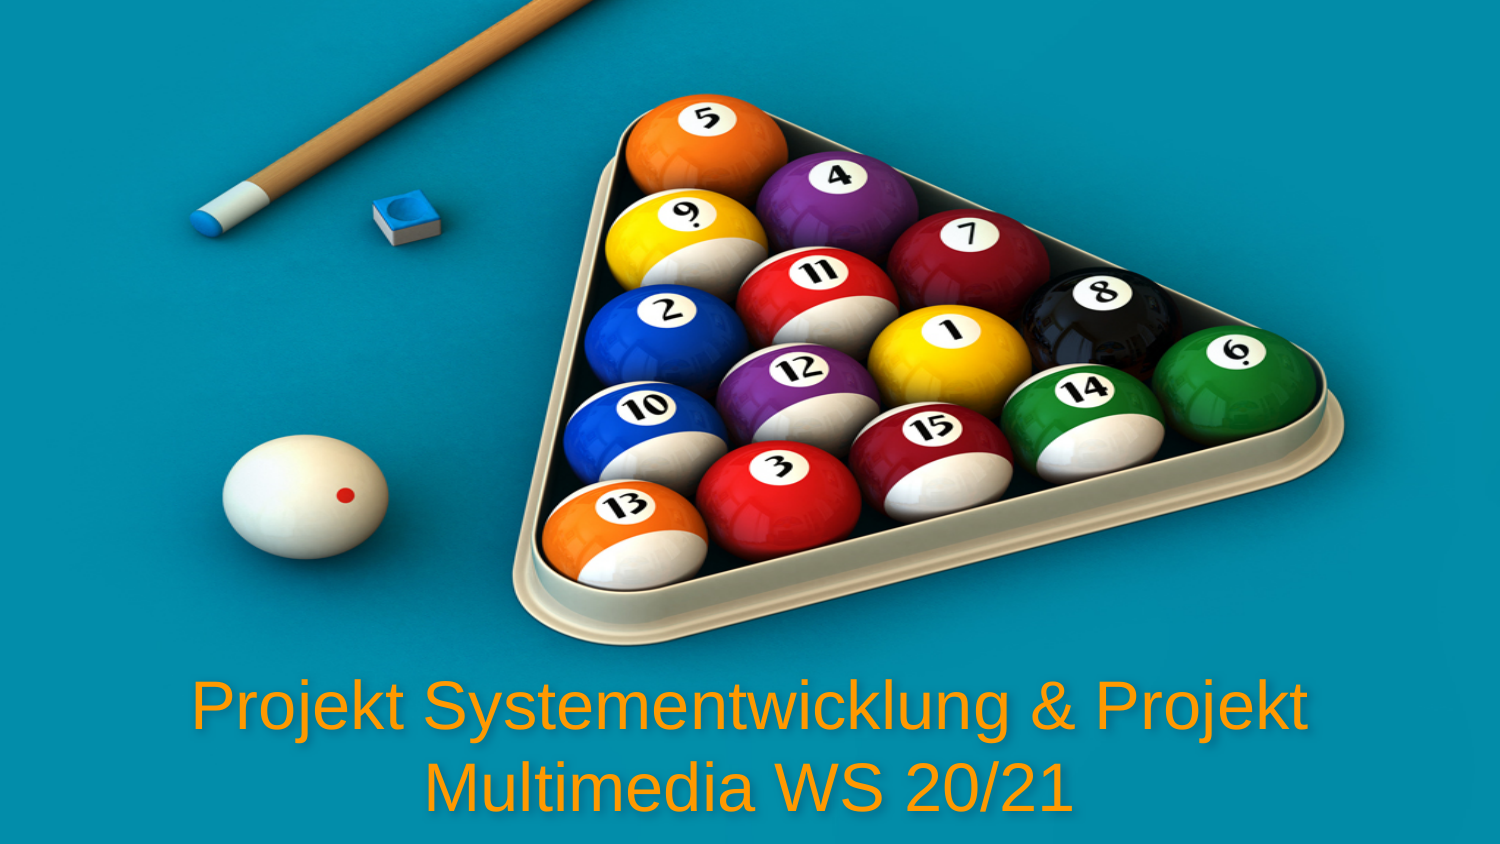

# Projekt Systementwicklung & Projekt Multimedia WS 20/21